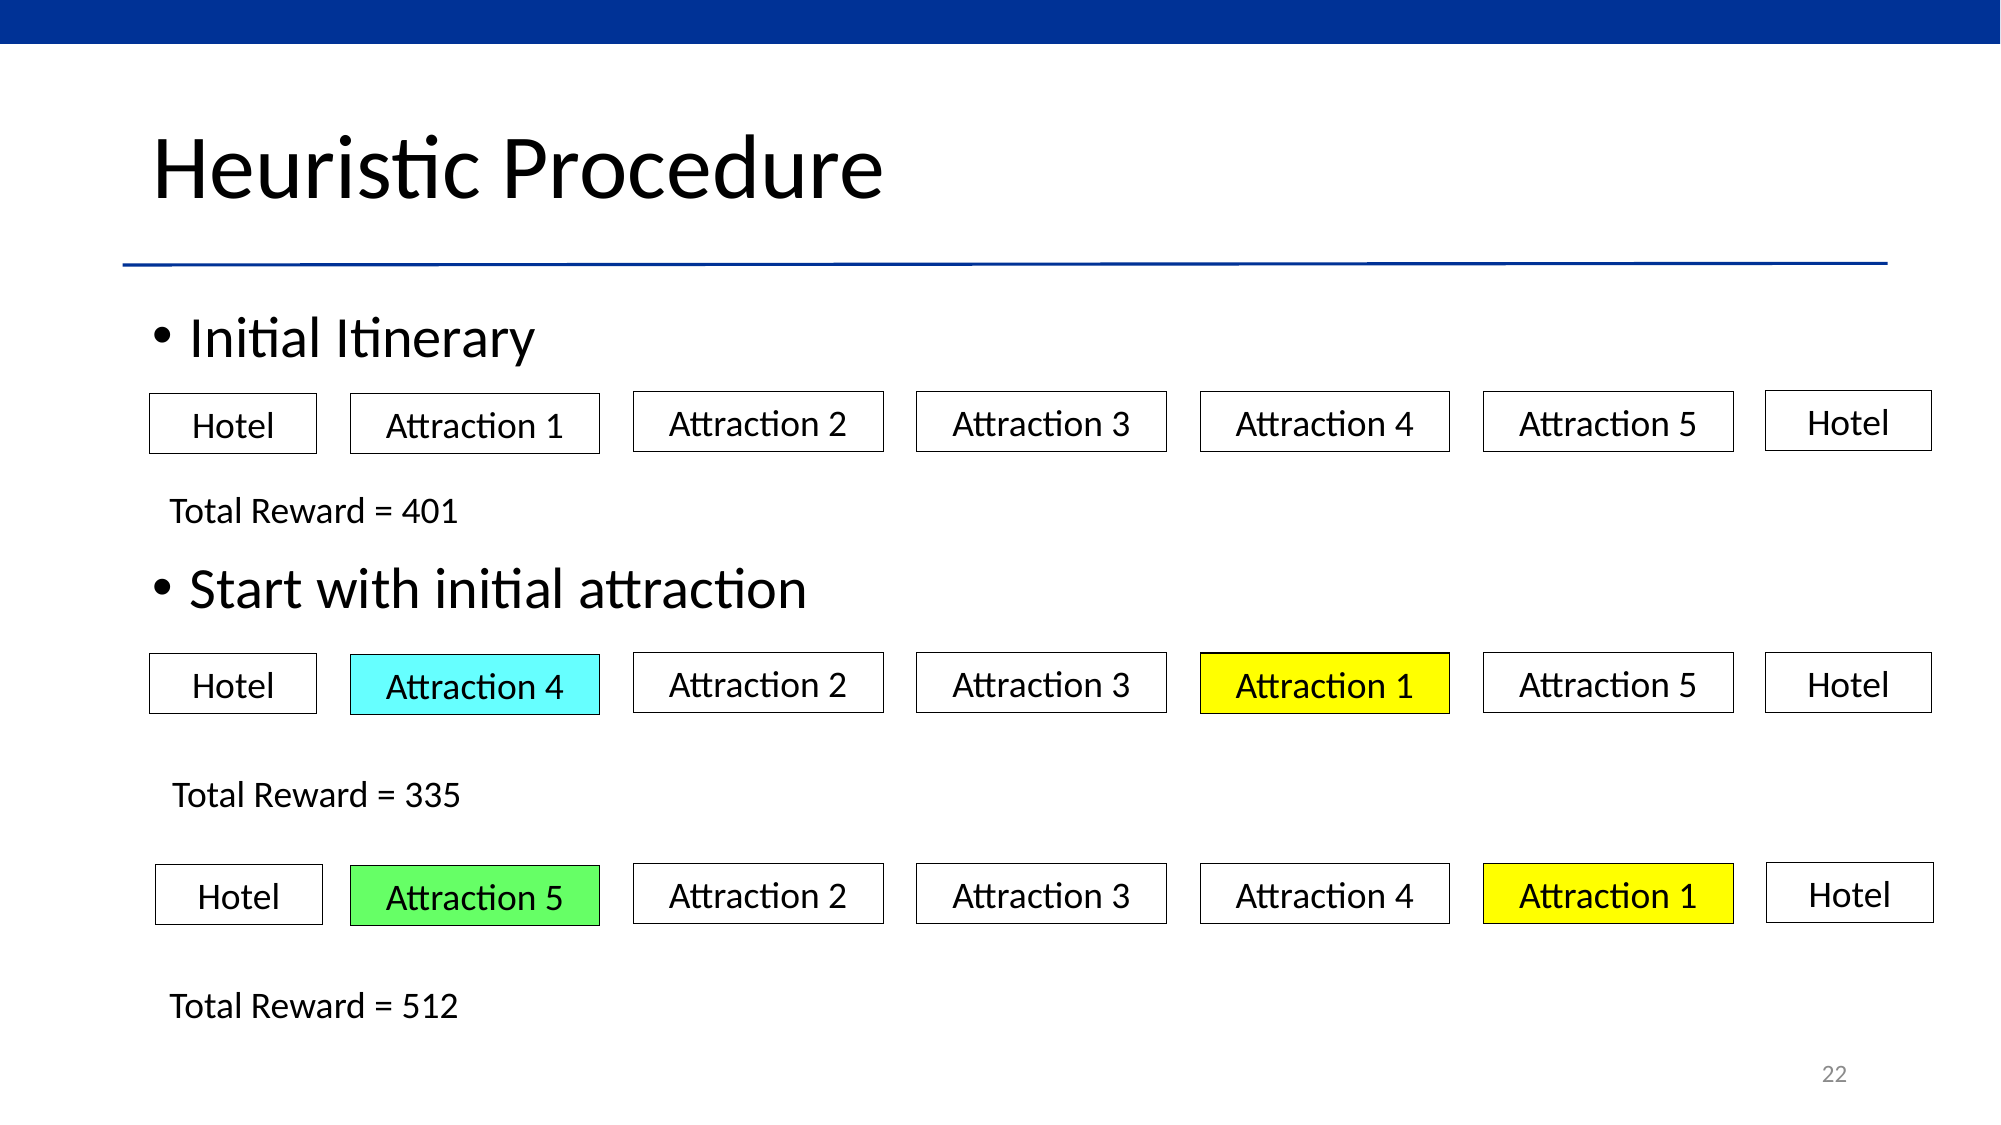

# Heuristic Procedure
Initial Itinerary

Start with initial attraction
Hotel
Attraction 2
Attraction 3
Attraction 4
Attraction 5
Hotel
Attraction 1
Total Reward = 401
Hotel
Attraction 2
Attraction 3
Attraction 4
Attraction 5
Attraction 4
Attraction 1
Hotel
Attraction 1
Attraction 1
Attraction 4
Total Reward = 335
Hotel
Attraction 2
Attraction 3
Attraction 4
Attraction 1
Hotel
Attraction 5
Total Reward = 512
22